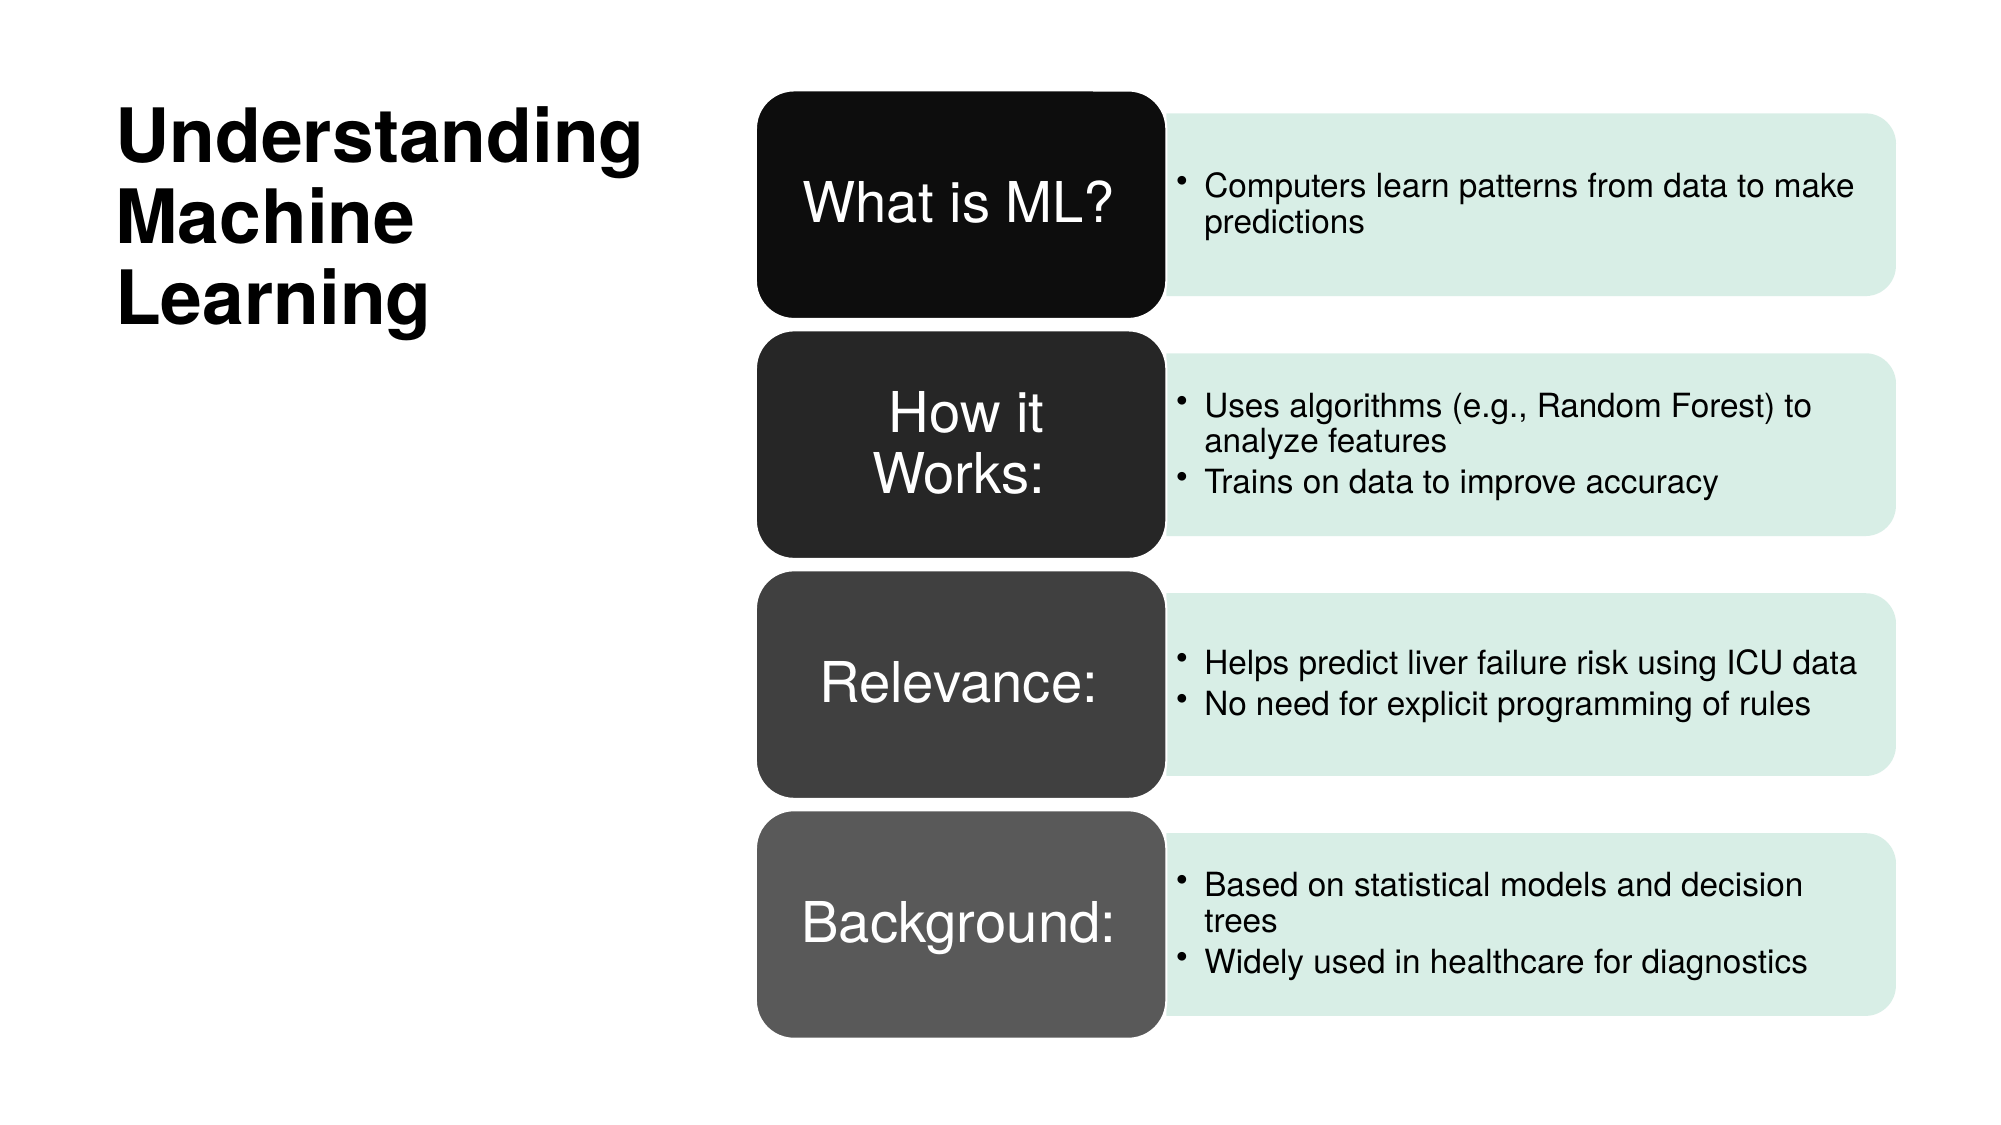

# Understanding Machine Learning
Computers learn patterns from data to make predictions
What is ML?
Uses algorithms (e.g., Random Forest) to analyze features
Trains on data to improve accuracy
How it Works:
Helps predict liver failure risk using ICU data
No need for explicit programming of rules
Relevance:
Based on statistical models and decision trees
Widely used in healthcare for diagnostics
Background: